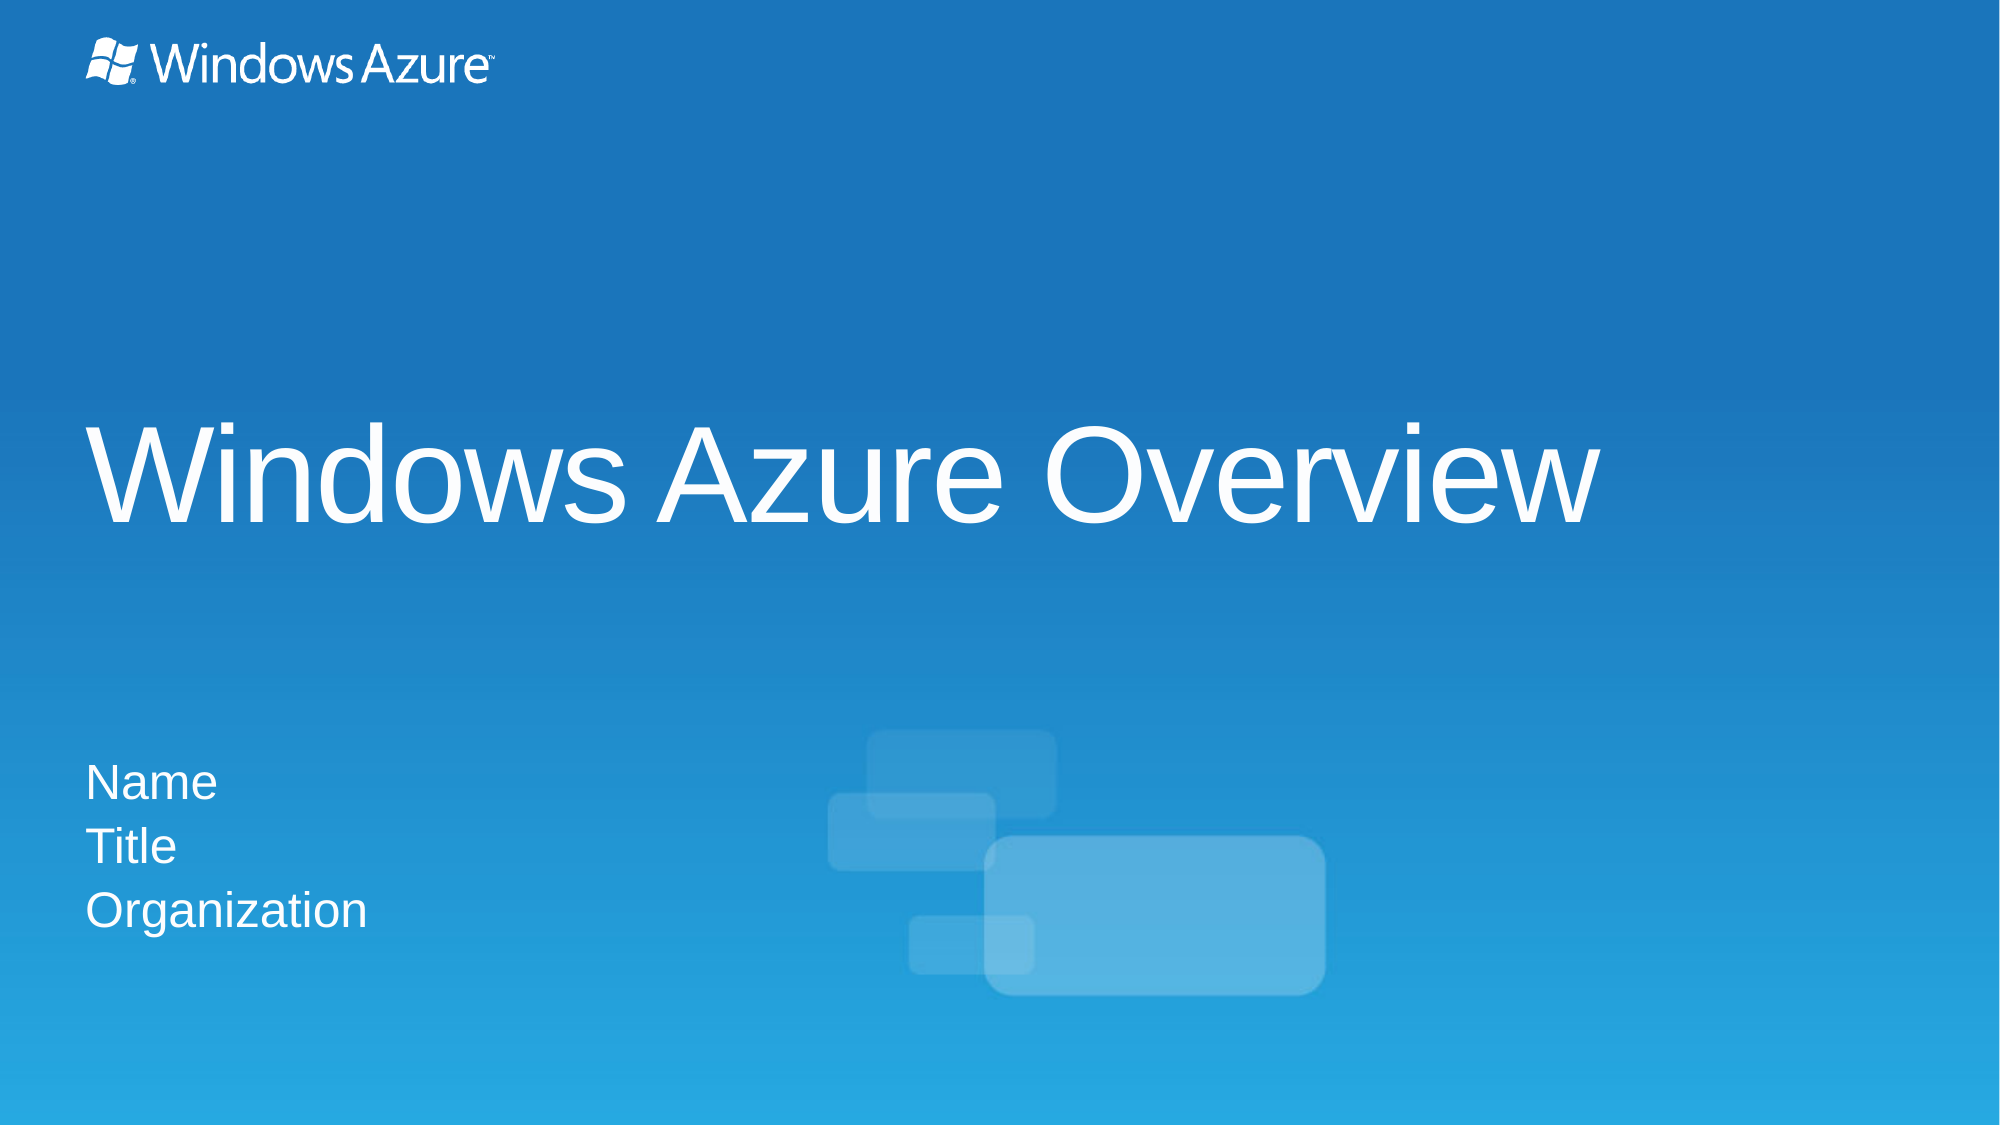

# Windows Azure Overview
Name
Title
Organization